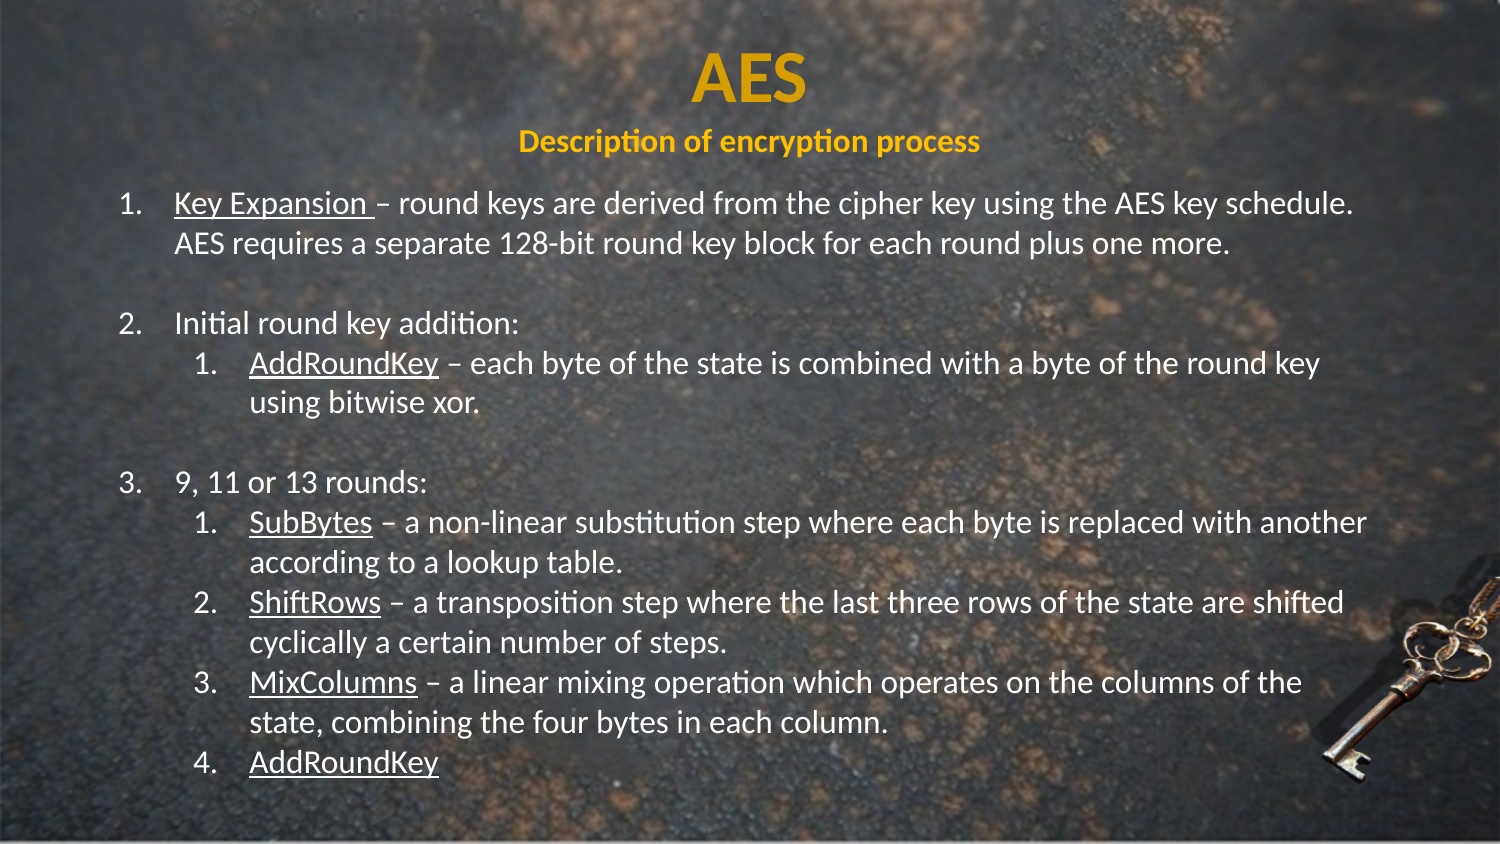

AES
Description of encryption process
Key Expansion – round keys are derived from the cipher key using the AES key schedule. AES requires a separate 128-bit round key block for each round plus one more.

Initial round key addition:
AddRoundKey – each byte of the state is combined with a byte of the round key using bitwise xor.

9, 11 or 13 rounds:
SubBytes – a non-linear substitution step where each byte is replaced with another according to a lookup table.
ShiftRows – a transposition step where the last three rows of the state are shifted cyclically a certain number of steps.
MixColumns – a linear mixing operation which operates on the columns of the state, combining the four bytes in each column.
AddRoundKey